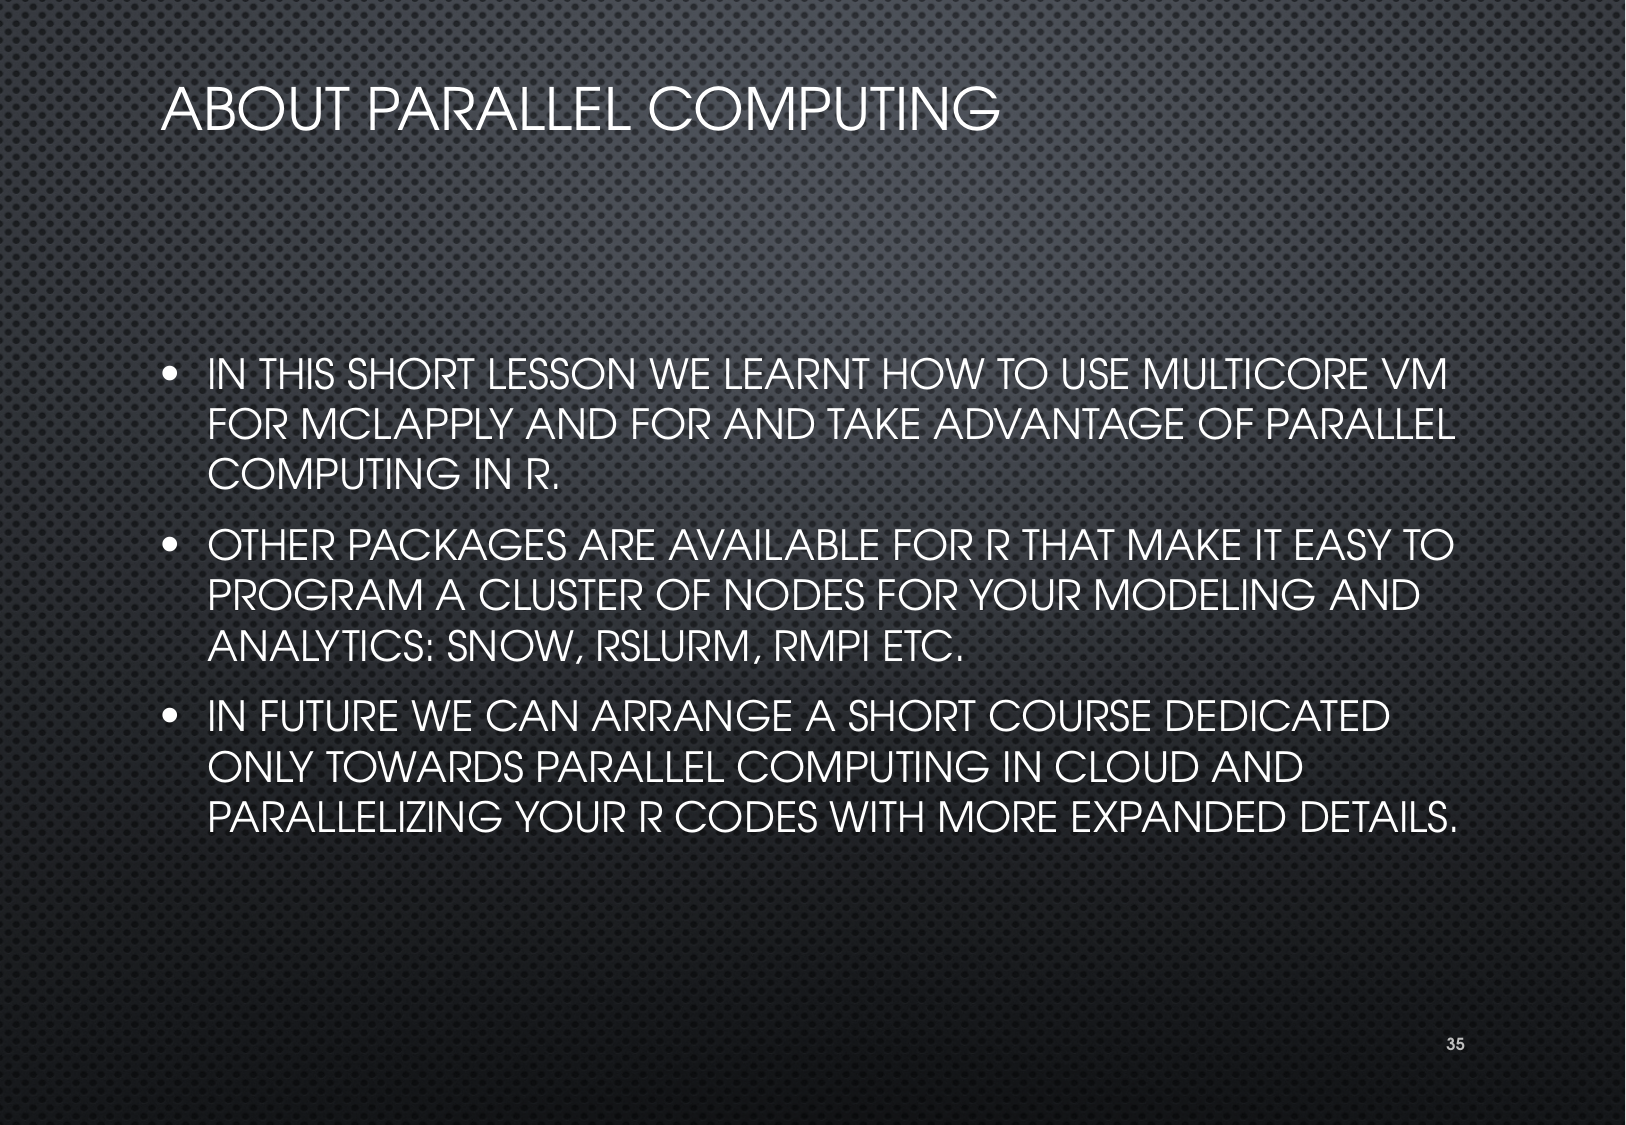

# about parallel computing
In this short lesson we learnt how to use multicore vm for mclapply and for and take advantage of parallel computing in r.
Other packages are available for R that make it easy to program a cluster of nodes for your modeling and analytics: Snow, Rslurm, Rmpi etc.
In future we can arrange a short course dedicated only towards parallel computing in cloud and parallelizing your R codes with more expanded details.
35